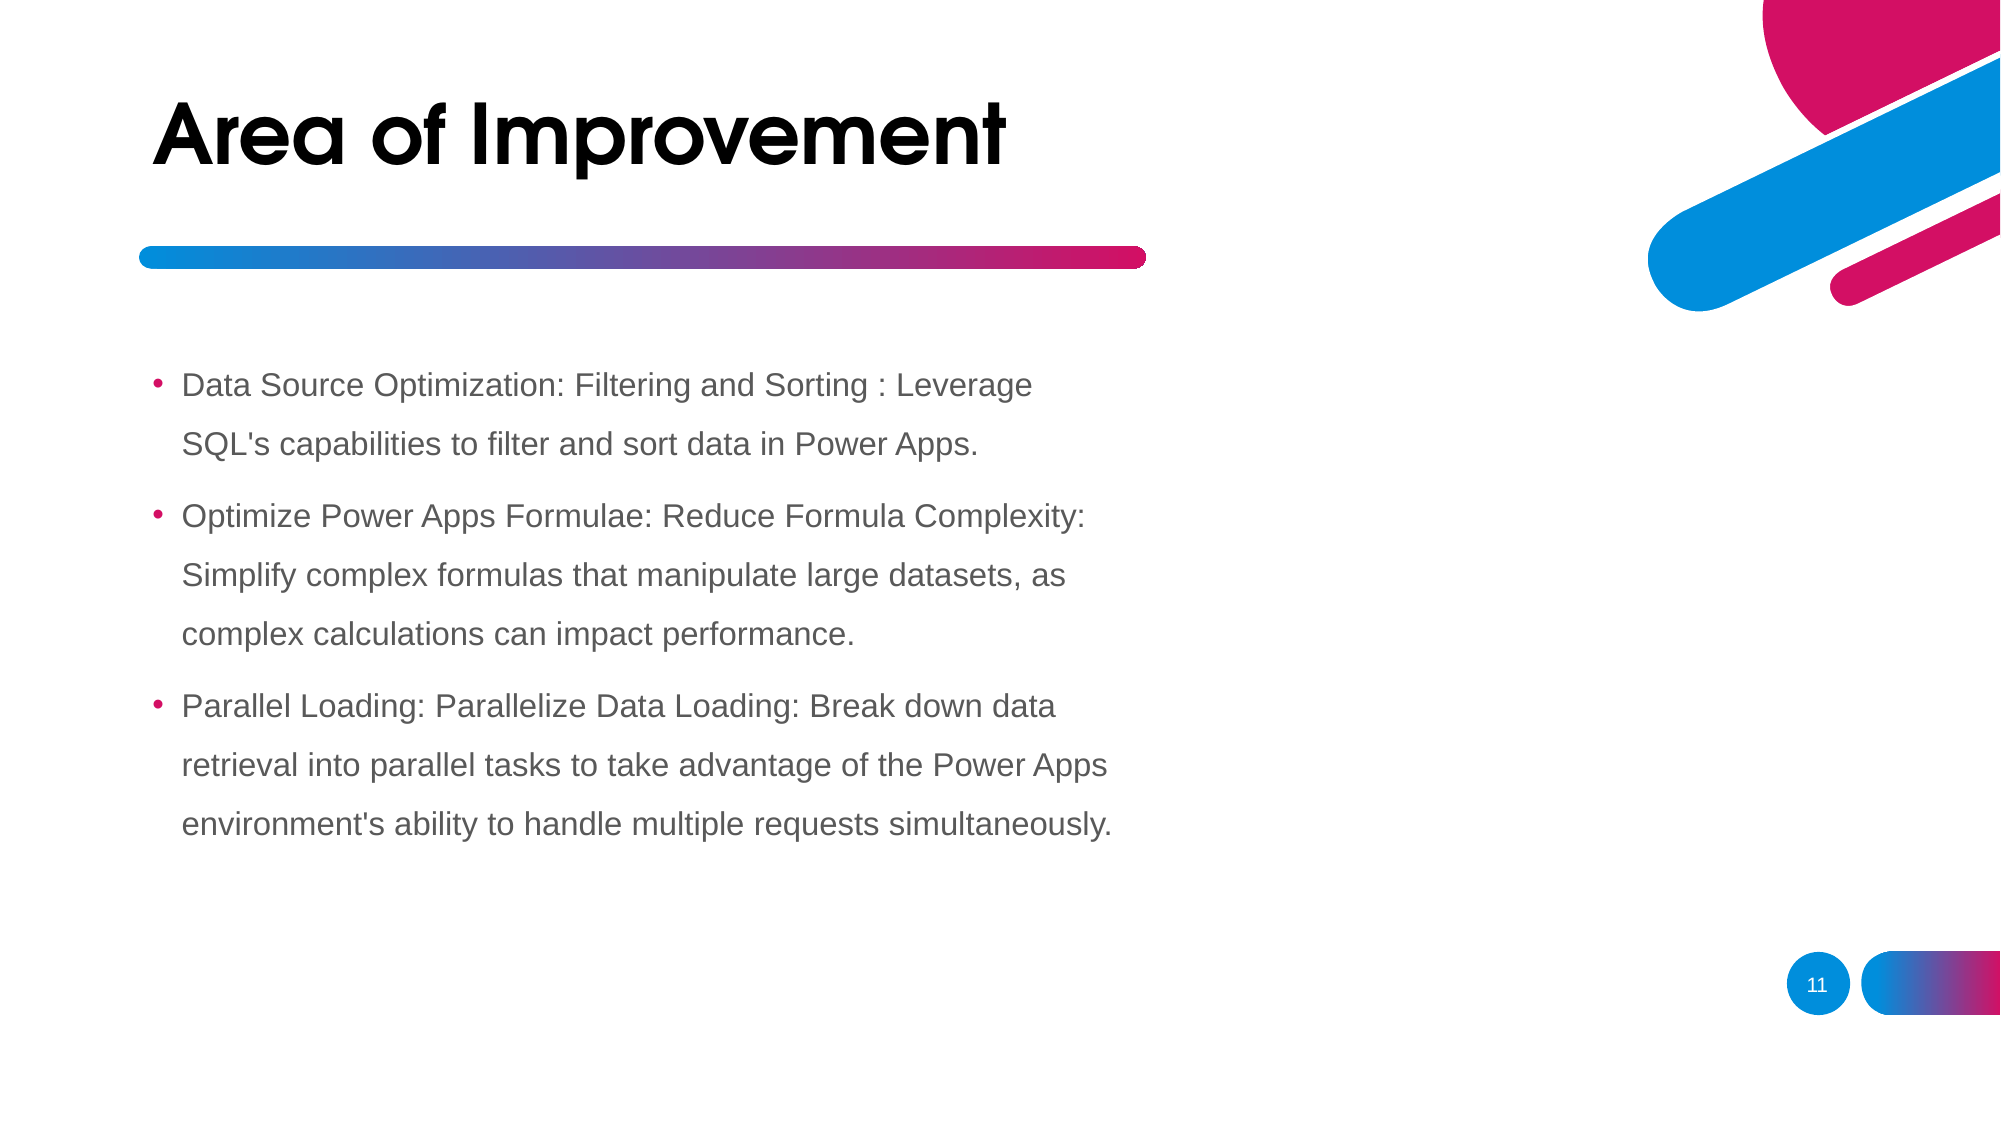

# Area of Improvement
Data Source Optimization: Filtering and Sorting : Leverage SQL's capabilities to filter and sort data in Power Apps.
Optimize Power Apps Formulae: Reduce Formula Complexity: Simplify complex formulas that manipulate large datasets, as complex calculations can impact performance.
Parallel Loading: Parallelize Data Loading: Break down data retrieval into parallel tasks to take advantage of the Power Apps environment's ability to handle multiple requests simultaneously.
11